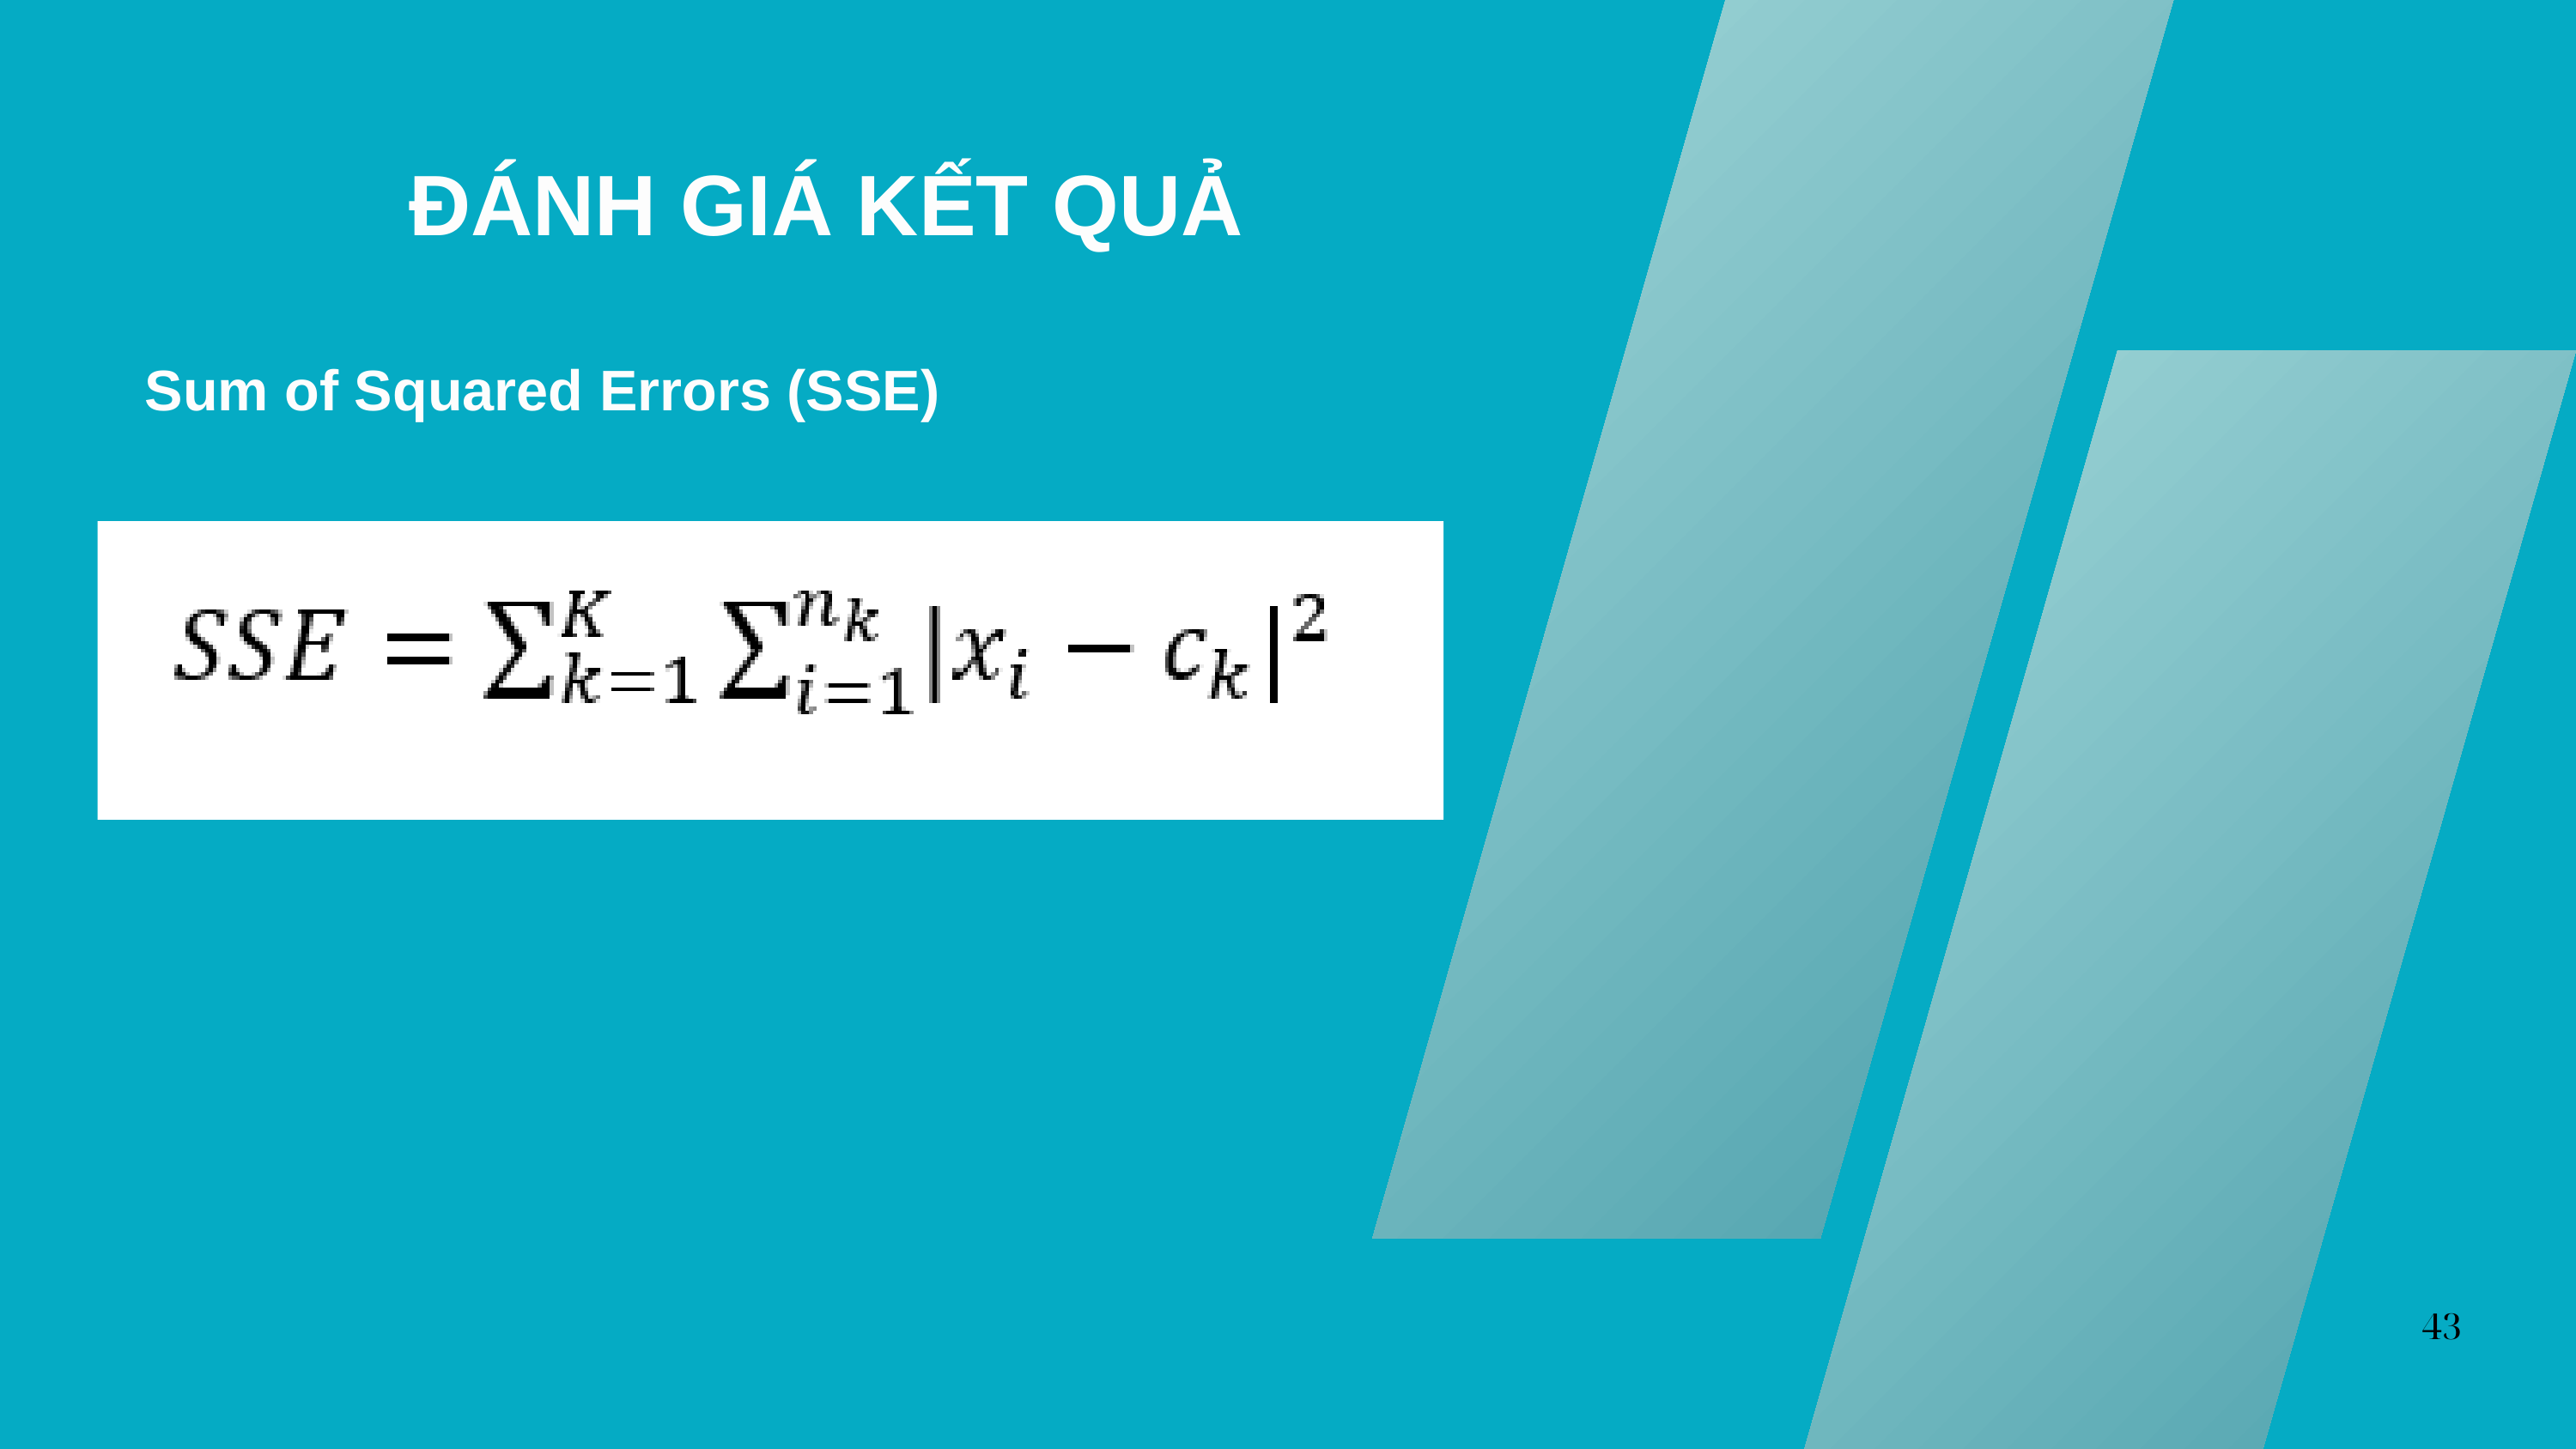

ĐÁNH GIÁ KẾT QUẢ
Sum of Squared Errors (SSE)

43